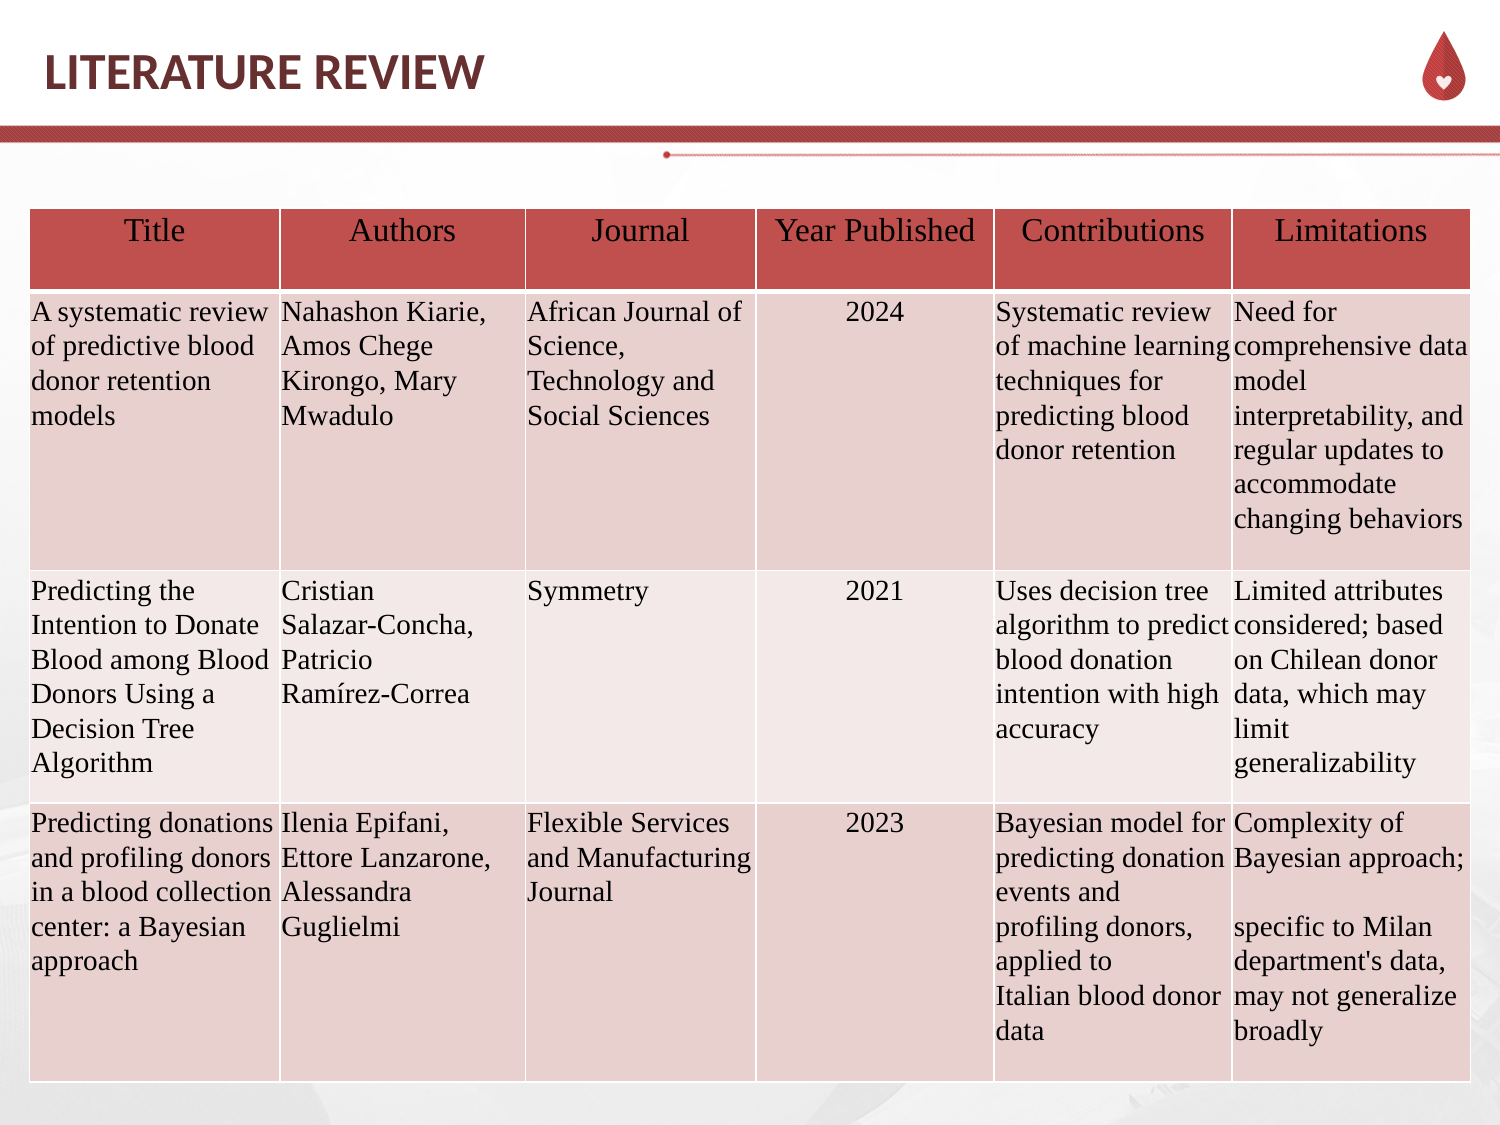

# LITERATURE REVIEW
| Title | Authors | Journal | Year Published | Contributions | Limitations |
| --- | --- | --- | --- | --- | --- |
| A systematic review of predictive blood donor retention models | Nahashon Kiarie, Amos Chege Kirongo, Mary Mwadulo | African Journal of Science, Technology and Social Sciences | 2024 | Systematic review of machine learning techniques for predicting blood donor retention | Need for comprehensive data model interpretability, and regular updates to accommodate changing behaviors |
| Predicting the Intention to Donate Blood among Blood Donors Using a Decision Tree Algorithm | Cristian Salazar-Concha, Patricio Ramírez-Correa | Symmetry | 2021 | Uses decision tree algorithm to predict blood donation intention with high accuracy | Limited attributes considered; based on Chilean donor data, which may limit generalizability |
| Predicting donations and profiling donors in a blood collection center: a Bayesian approach | Ilenia Epifani, Ettore Lanzarone, Alessandra Guglielmi | Flexible Services and Manufacturing Journal | 2023 | Bayesian model for predicting donation events and profiling donors, applied to Italian blood donor data | Complexity of Bayesian approach; specific to Milan department's data, may not generalize broadly |